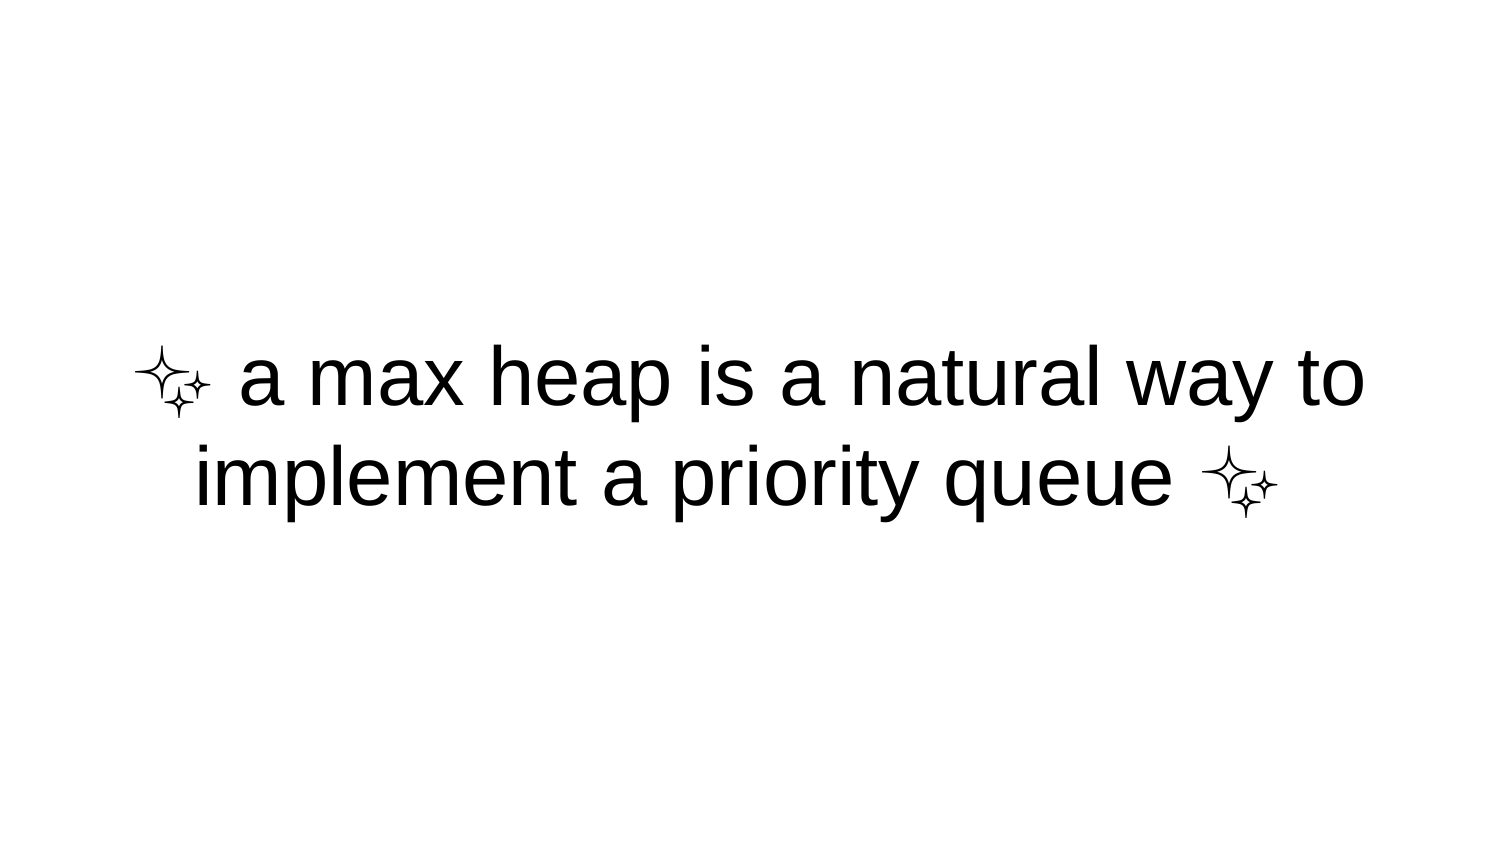

# ✨ a max heap is a natural way to implement a priority queue ✨